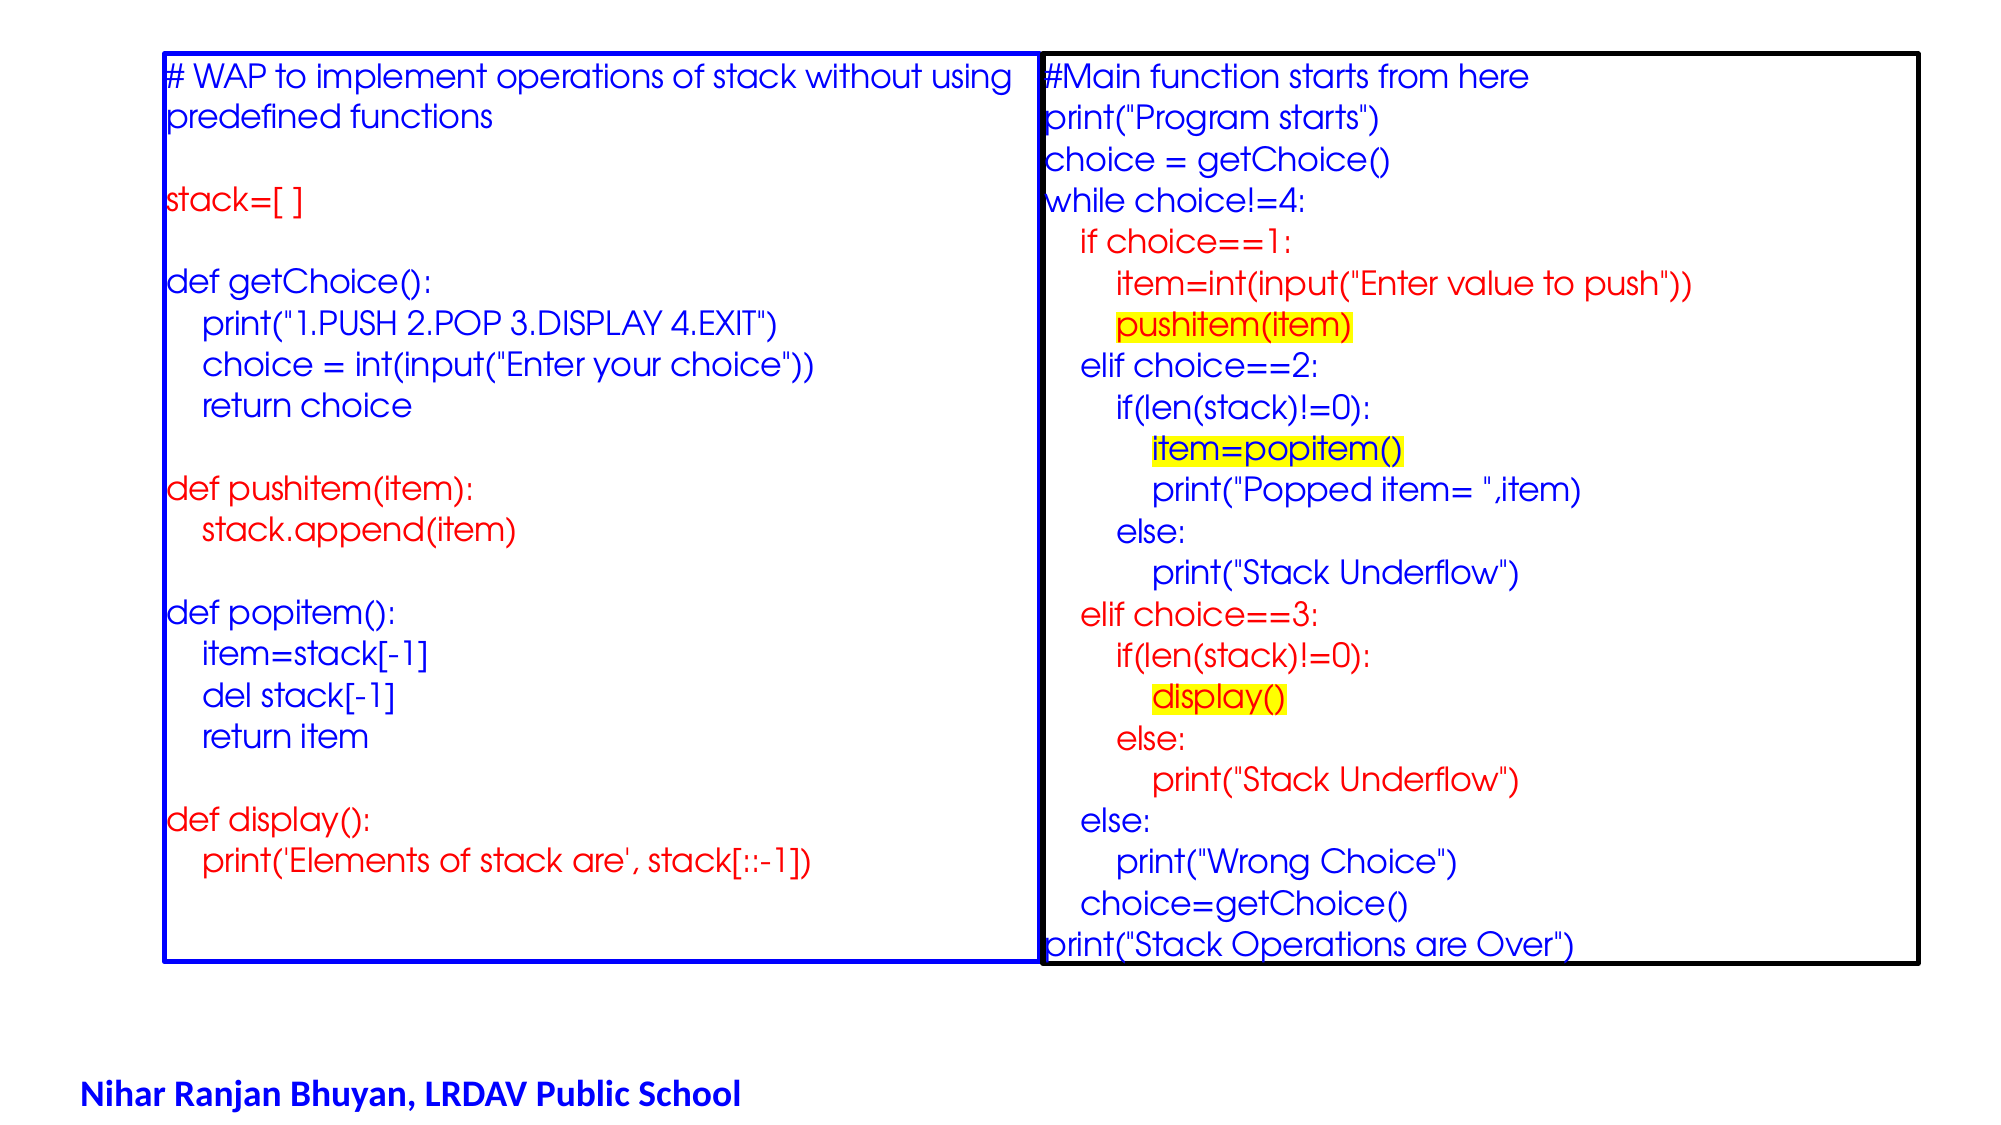

# WAP to implement operations of stack without using predefined functions

stack=[ ]

def getChoice():
    print("1.PUSH 2.POP 3.DISPLAY 4.EXIT")
    choice = int(input("Enter your choice"))
    return choice

def pushitem(item):
    stack.append(item)

def popitem():
    item=stack[-1]
    del stack[-1]
    return item

def display():
    print('Elements of stack are', stack[::-1])

#Main function starts from here
print("Program starts")
choice = getChoice()
while choice!=4:
    if choice==1:
        item=int(input("Enter value to push"))
        pushitem(item)
    elif choice==2:
        if(len(stack)!=0):
            item=popitem()
            print("Popped item= ",item)
        else:
            print("Stack Underflow")
    elif choice==3:
        if(len(stack)!=0):
            display()
        else:
            print("Stack Underflow")
    else:
        print("Wrong Choice")
    choice=getChoice()
print("Stack Operations are Over")
Nihar Ranjan Bhuyan, LRDAV Public School